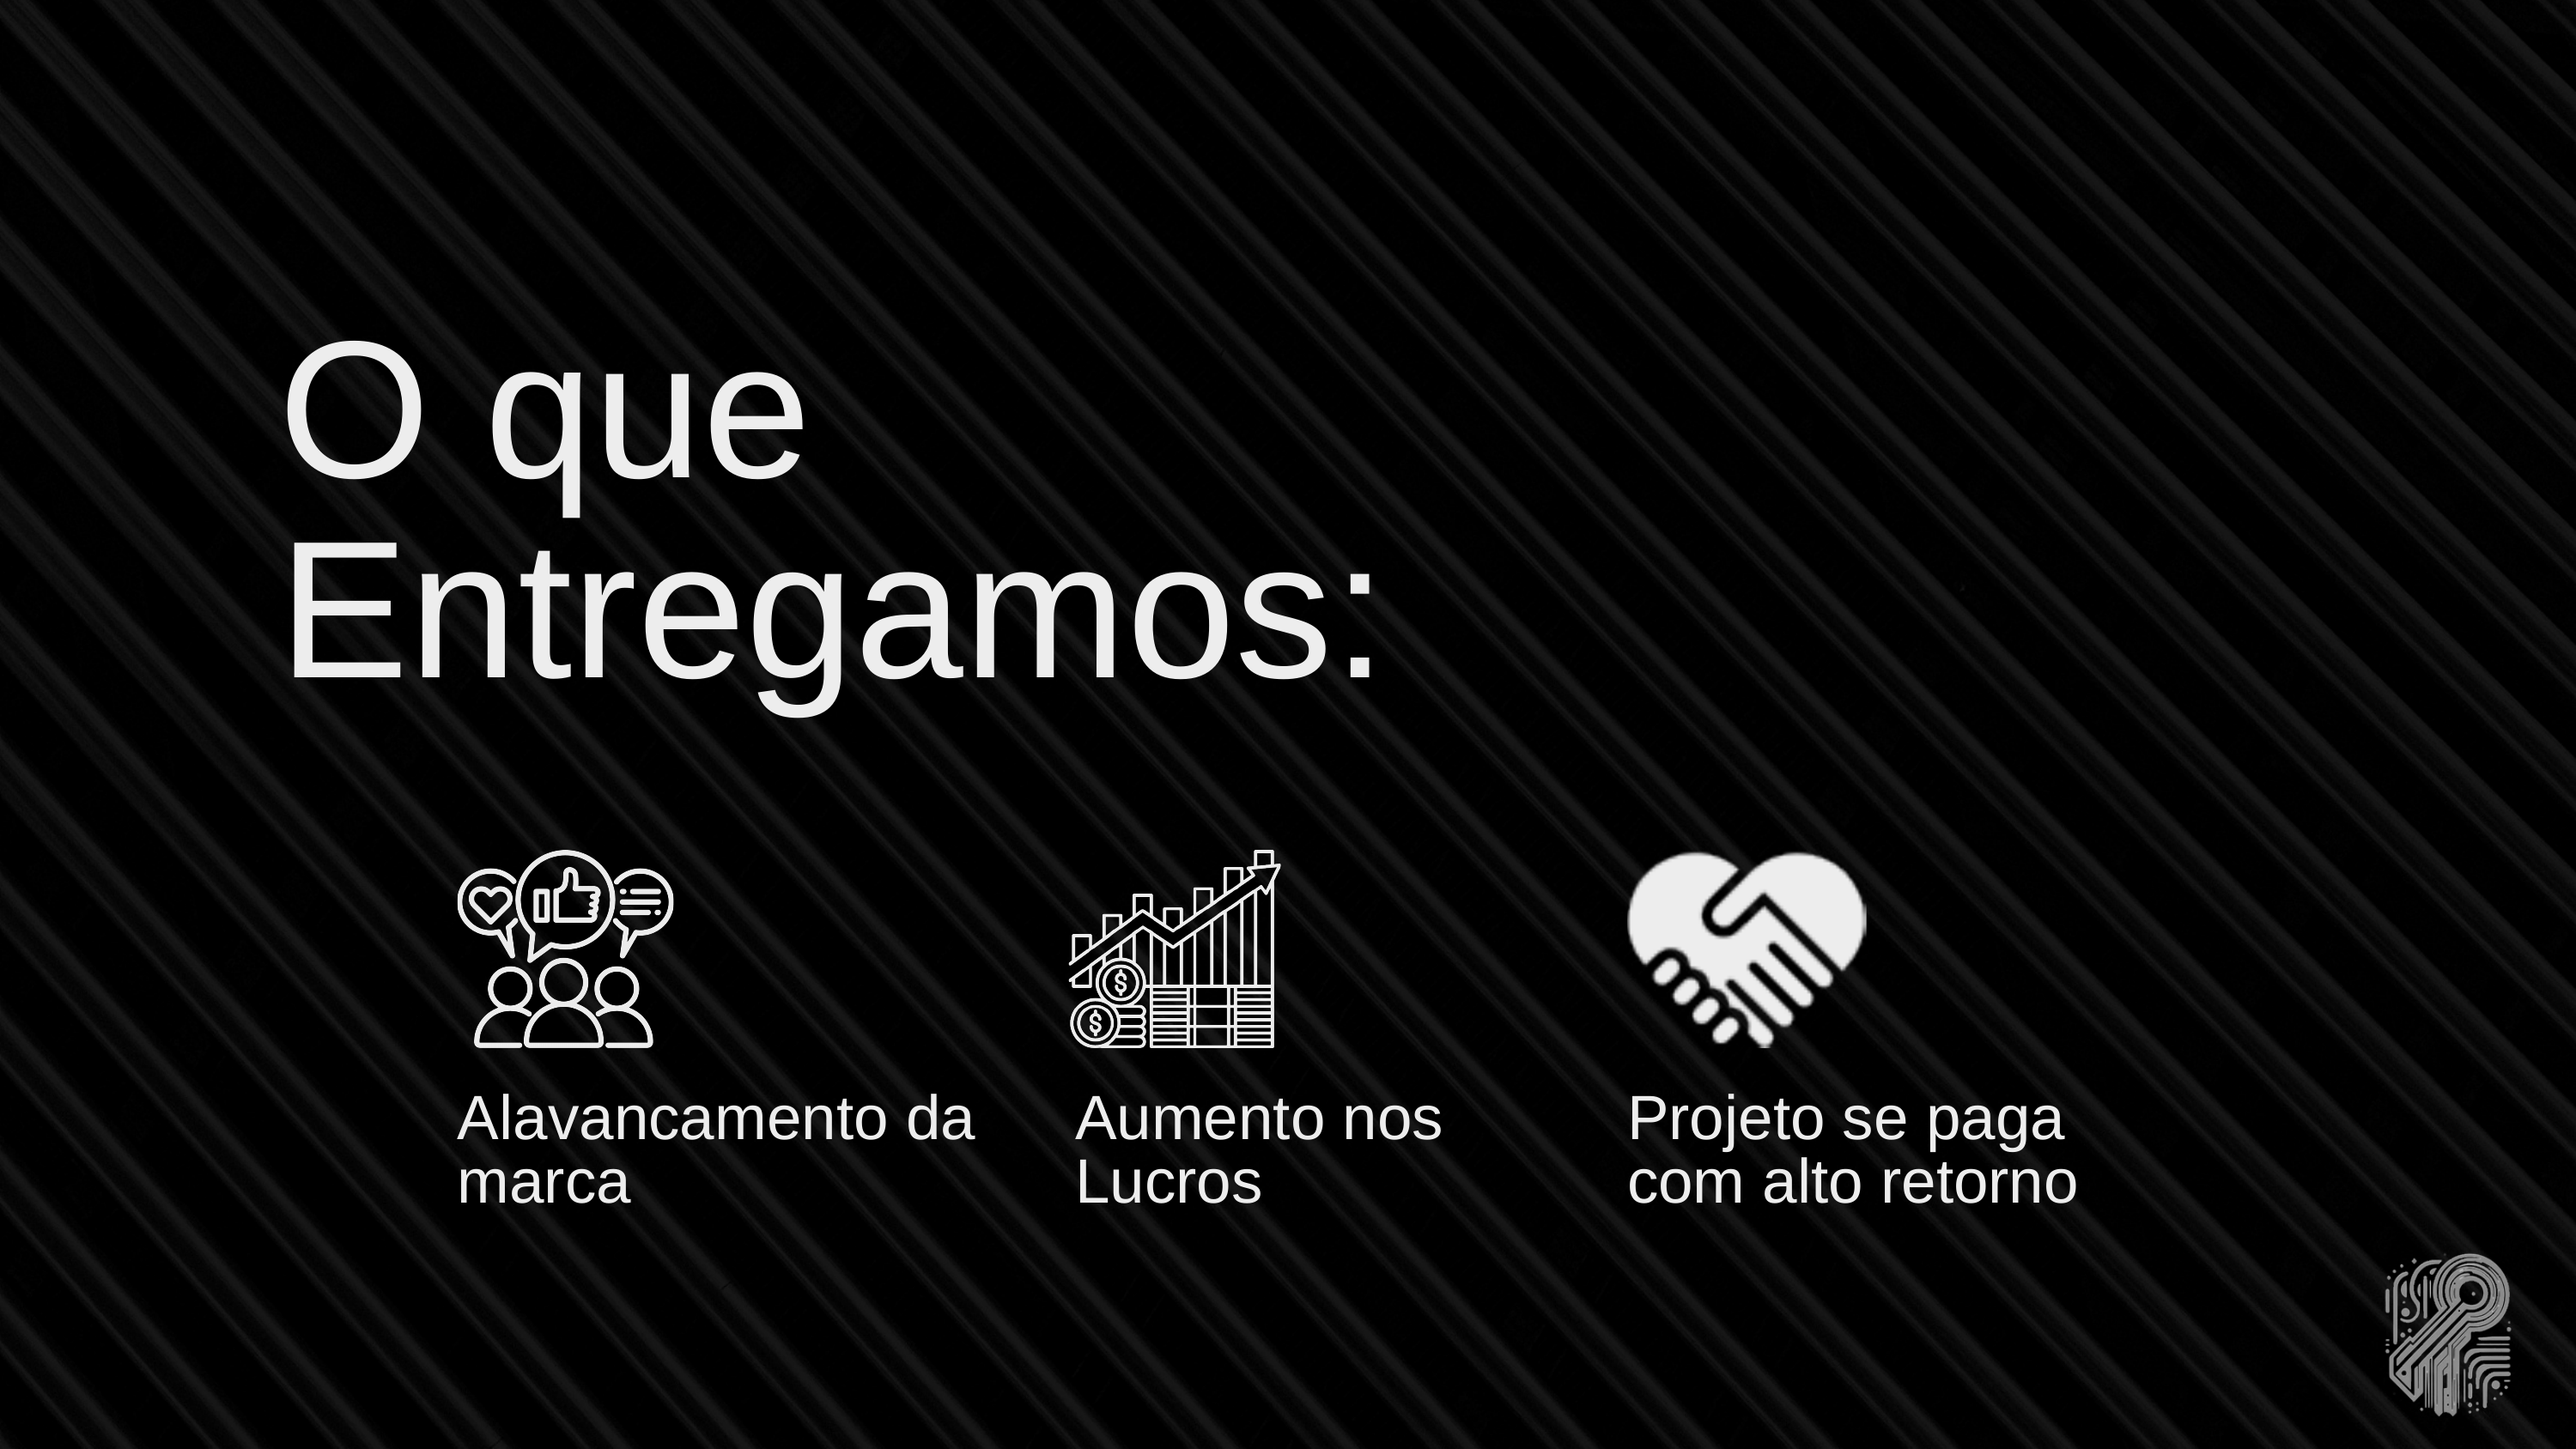

O que Entregamos:

Alavancamento da marca
Aumento nos Lucros
Projeto se paga com alto retorno